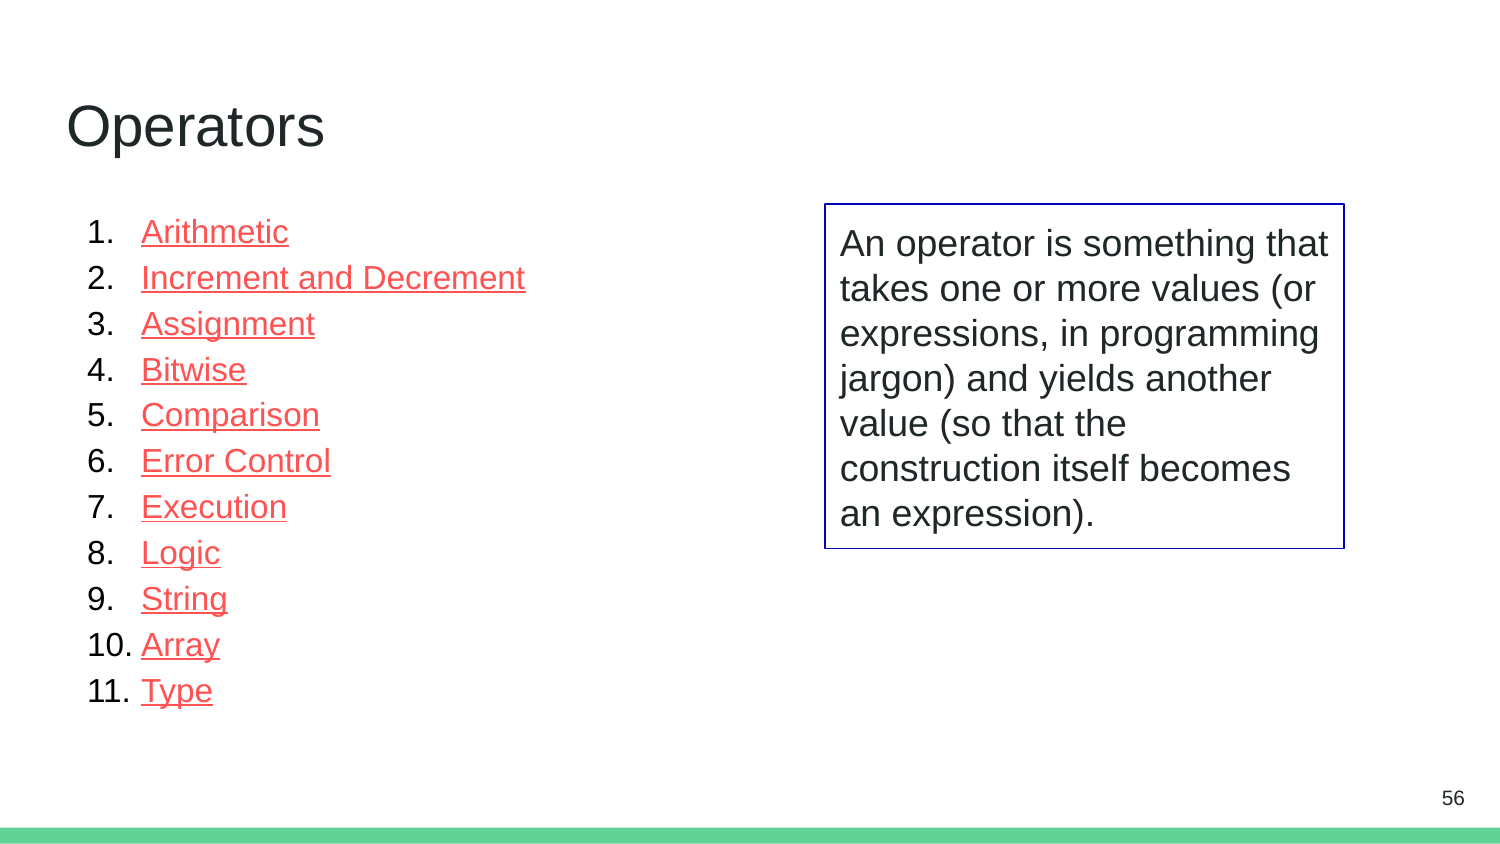

# Operators
Arithmetic
Increment and Decrement
Assignment
Bitwise
Comparison
Error Control
Execution
Logic
String
Array
Type

An operator is something that takes one or more values (or expressions, in programming jargon) and yields another value (so that the construction itself becomes an expression).
56